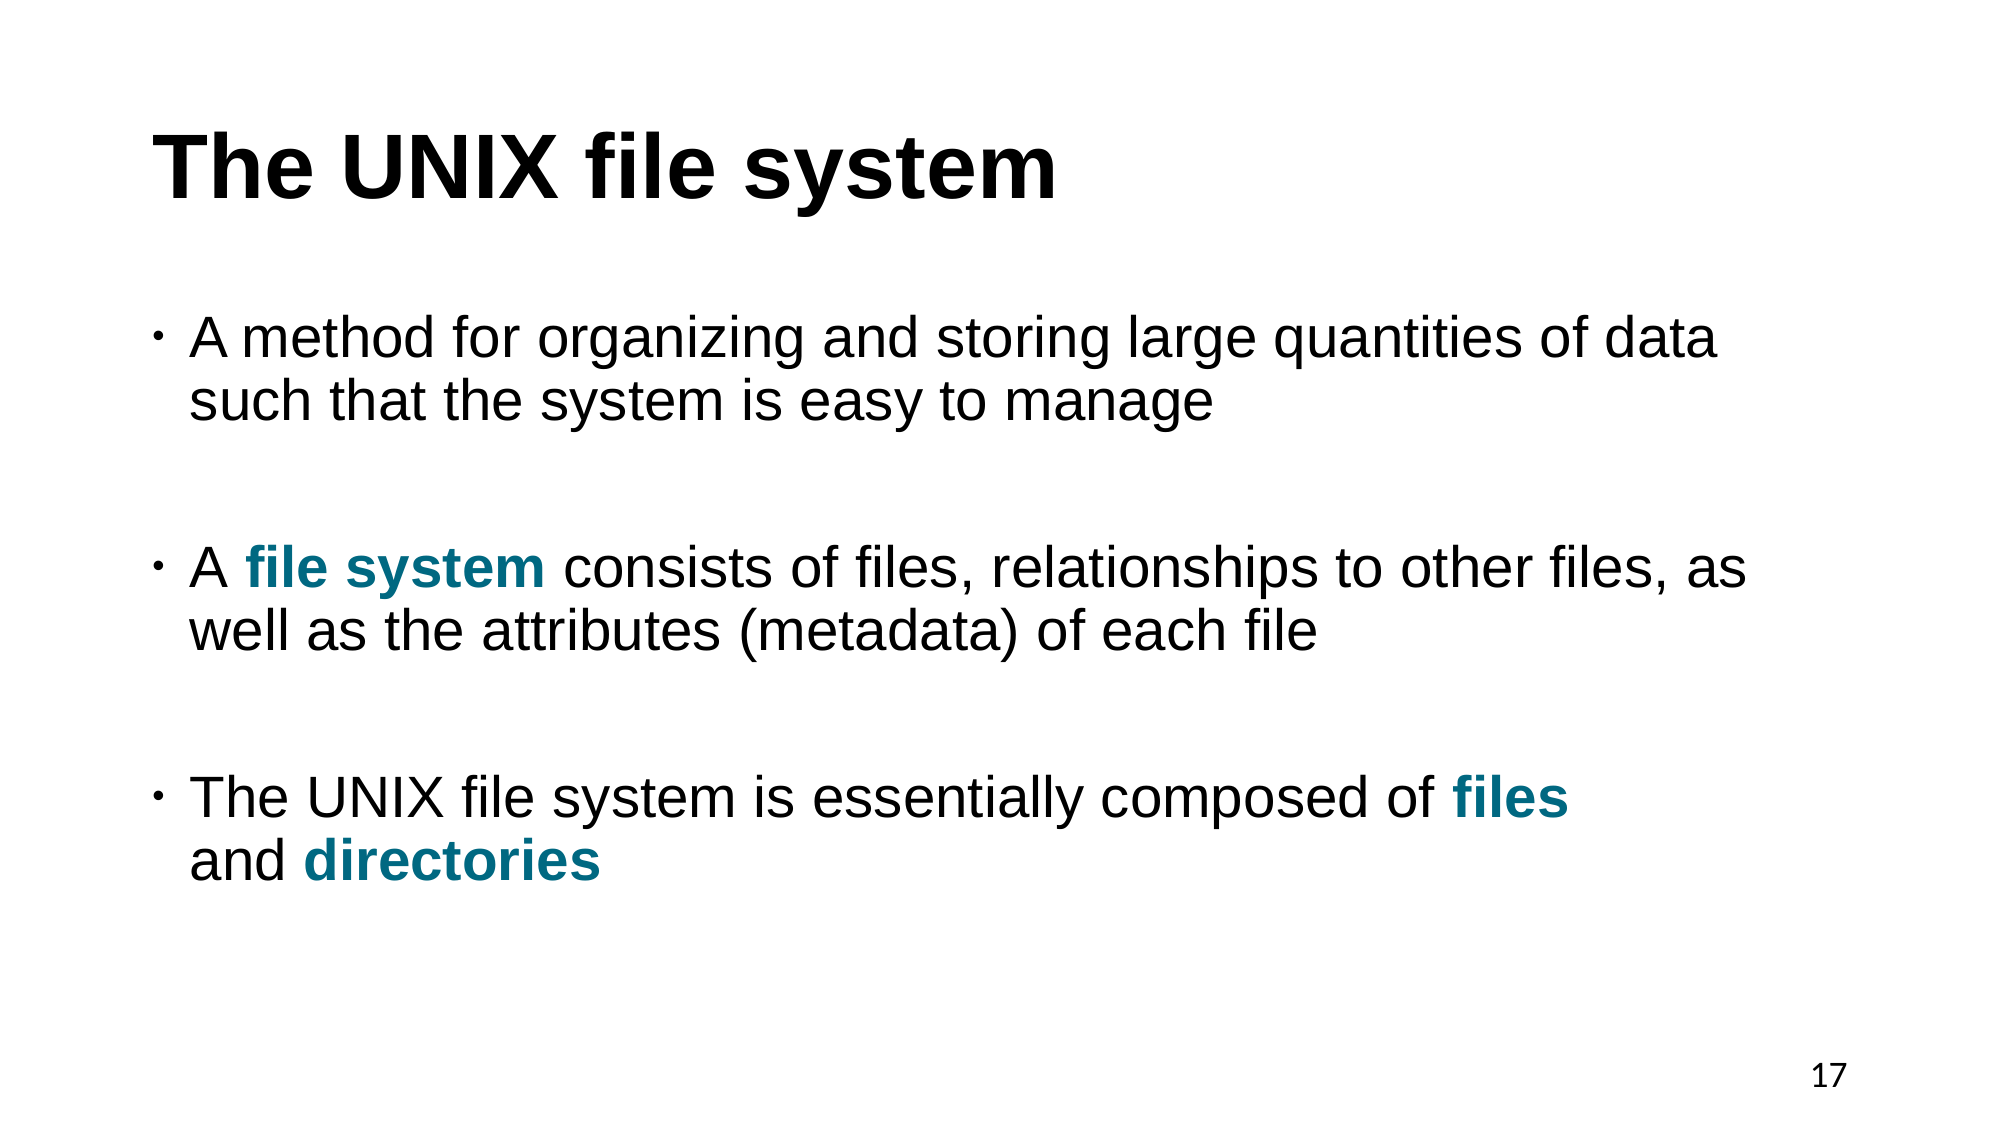

The UNIX file system
A method for organizing and storing large quantities of data such that the system is easy to manage

A file system consists of files, relationships to other files, as well as the attributes (metadata) of each file

The UNIX file system is essentially composed of files and directories

17